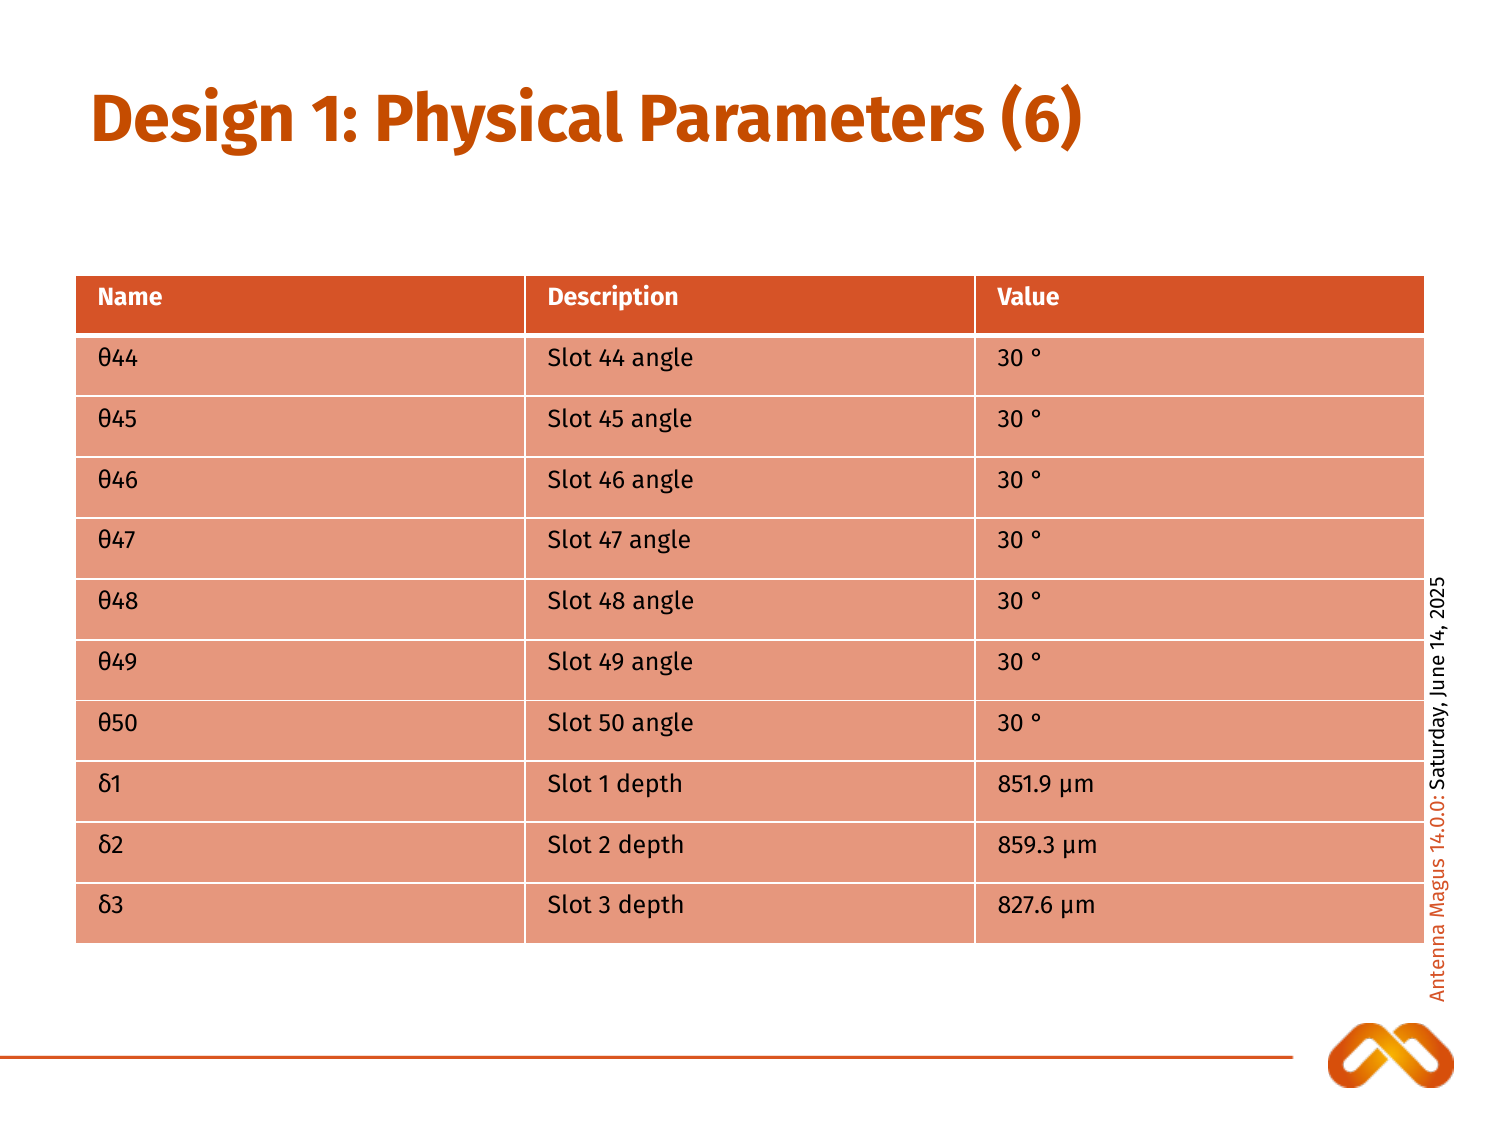

# Design 1: Physical Parameters (6)

| Name | Description | Value |
| --- | --- | --- |
| θ44 | Slot 44 angle | 30 ° |
| θ45 | Slot 45 angle | 30 ° |
| θ46 | Slot 46 angle | 30 ° |
| θ47 | Slot 47 angle | 30 ° |
| θ48 | Slot 48 angle | 30 ° |
| θ49 | Slot 49 angle | 30 ° |
| θ50 | Slot 50 angle | 30 ° |
| δ1 | Slot 1 depth | 851.9 μm |
| δ2 | Slot 2 depth | 859.3 μm |
| δ3 | Slot 3 depth | 827.6 μm |